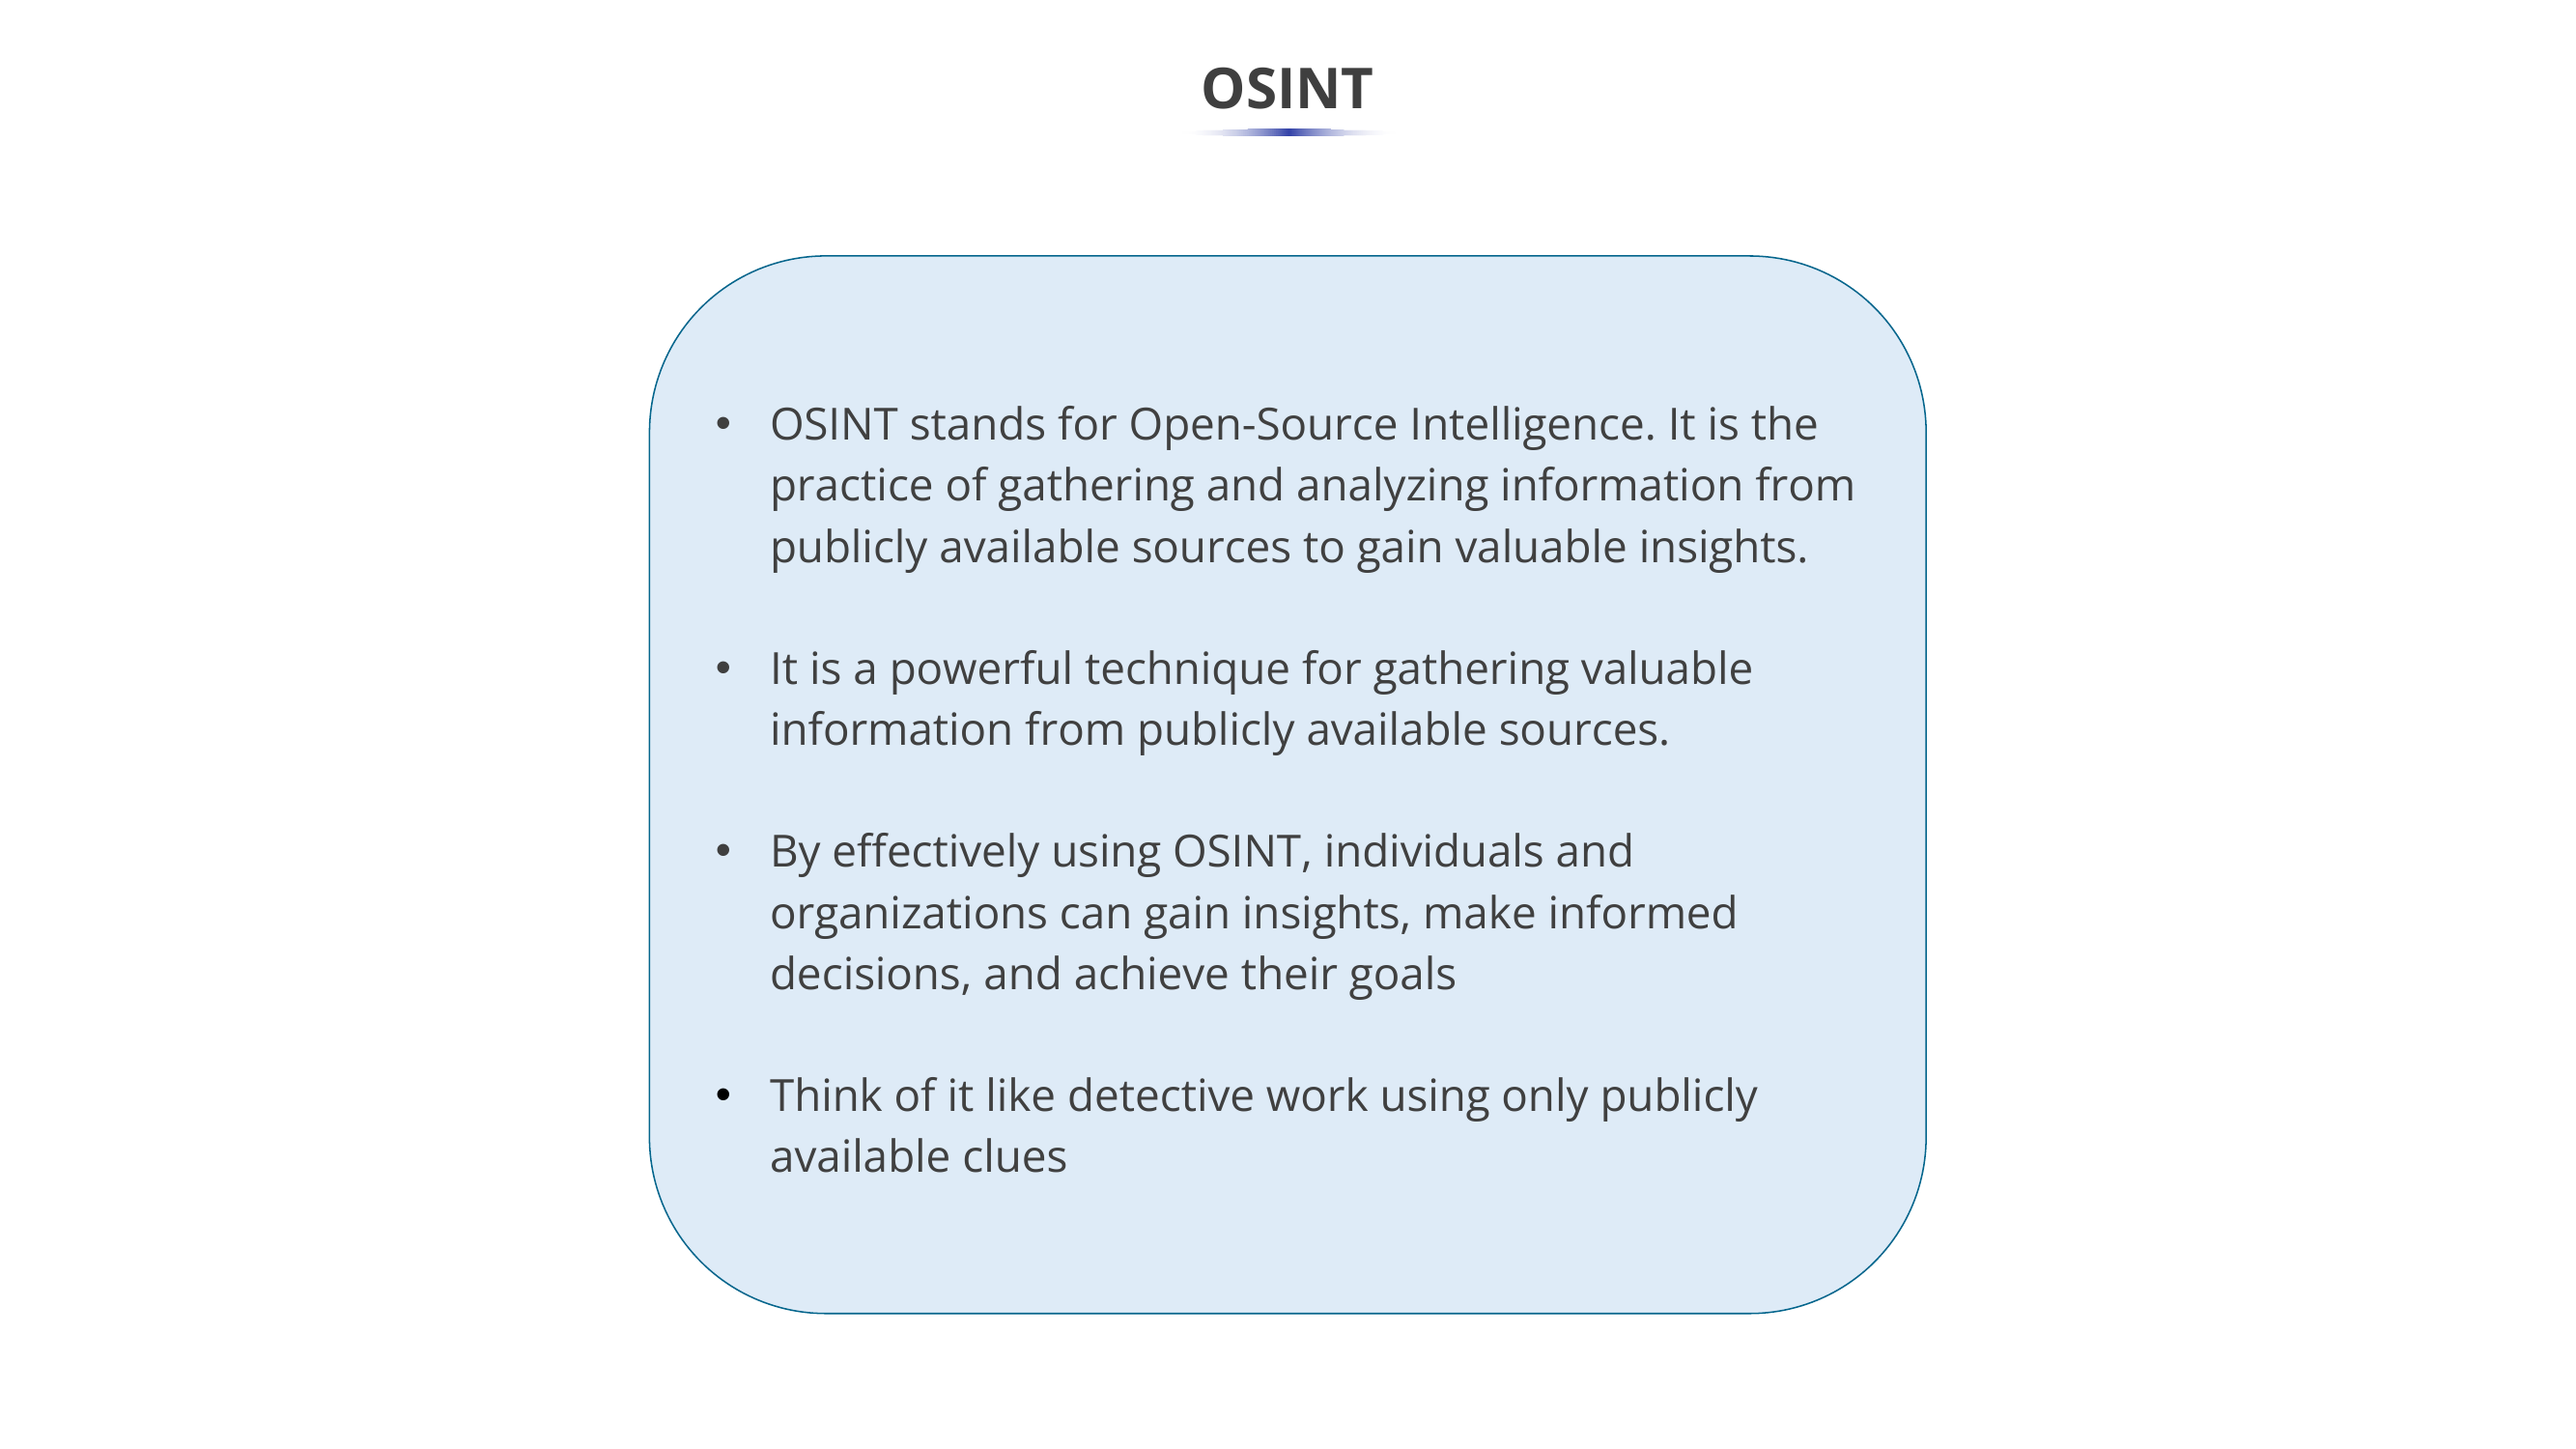

# OSINT

OSINT stands for Open-Source Intelligence. It is the practice of gathering and analyzing information from publicly available sources to gain valuable insights.

It is a powerful technique for gathering valuable information from publicly available sources.

By effectively using OSINT, individuals and organizations can gain insights, make informed decisions, and achieve their goals

Think of it like detective work using only publicly available clues